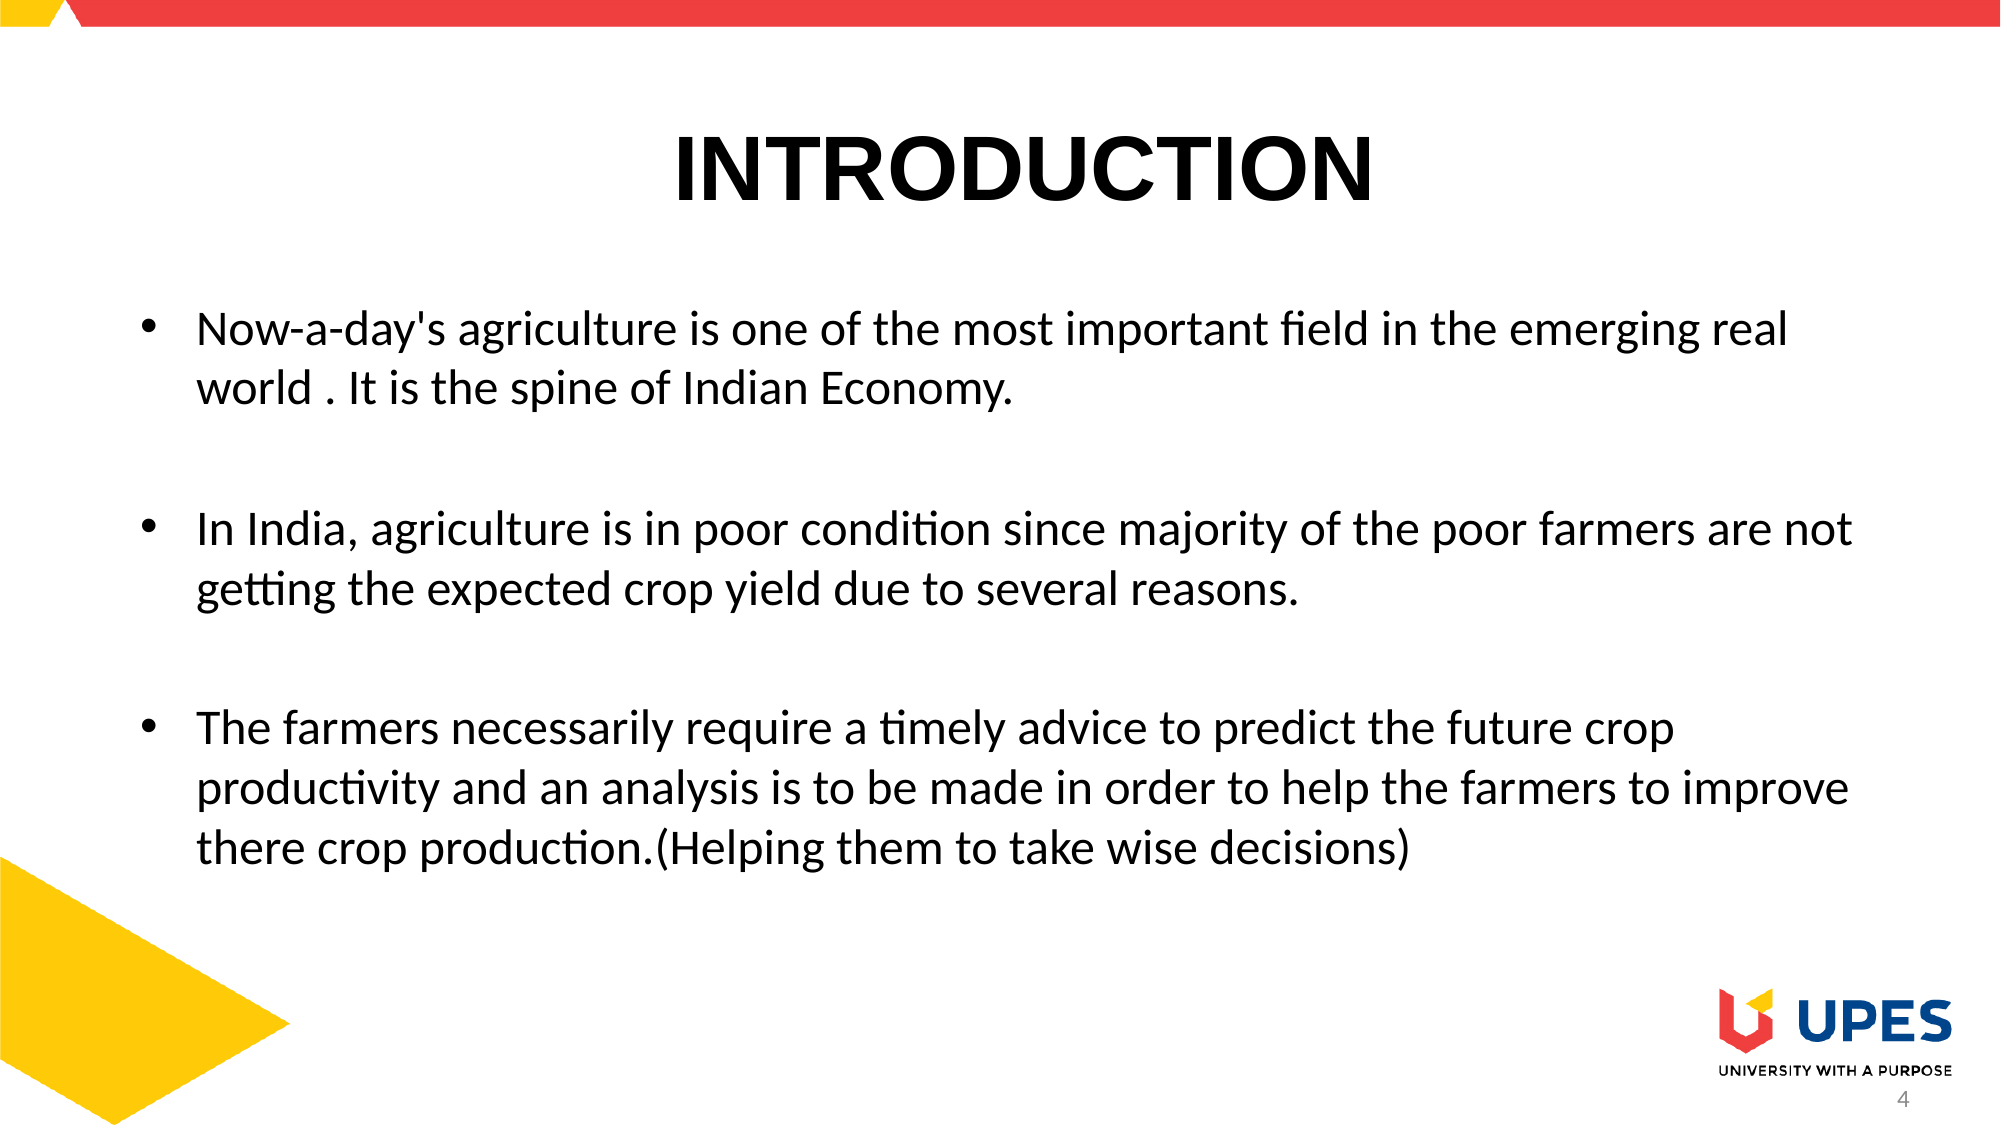

# INTRODUCTION
Now-a-day's agriculture is one of the most important field in the emerging real world . It is the spine of Indian Economy.

In India, agriculture is in poor condition since majority of the poor farmers are not getting the expected crop yield due to several reasons.

The farmers necessarily require a timely advice to predict the future crop productivity and an analysis is to be made in order to help the farmers to improve there crop production.(Helping them to take wise decisions)